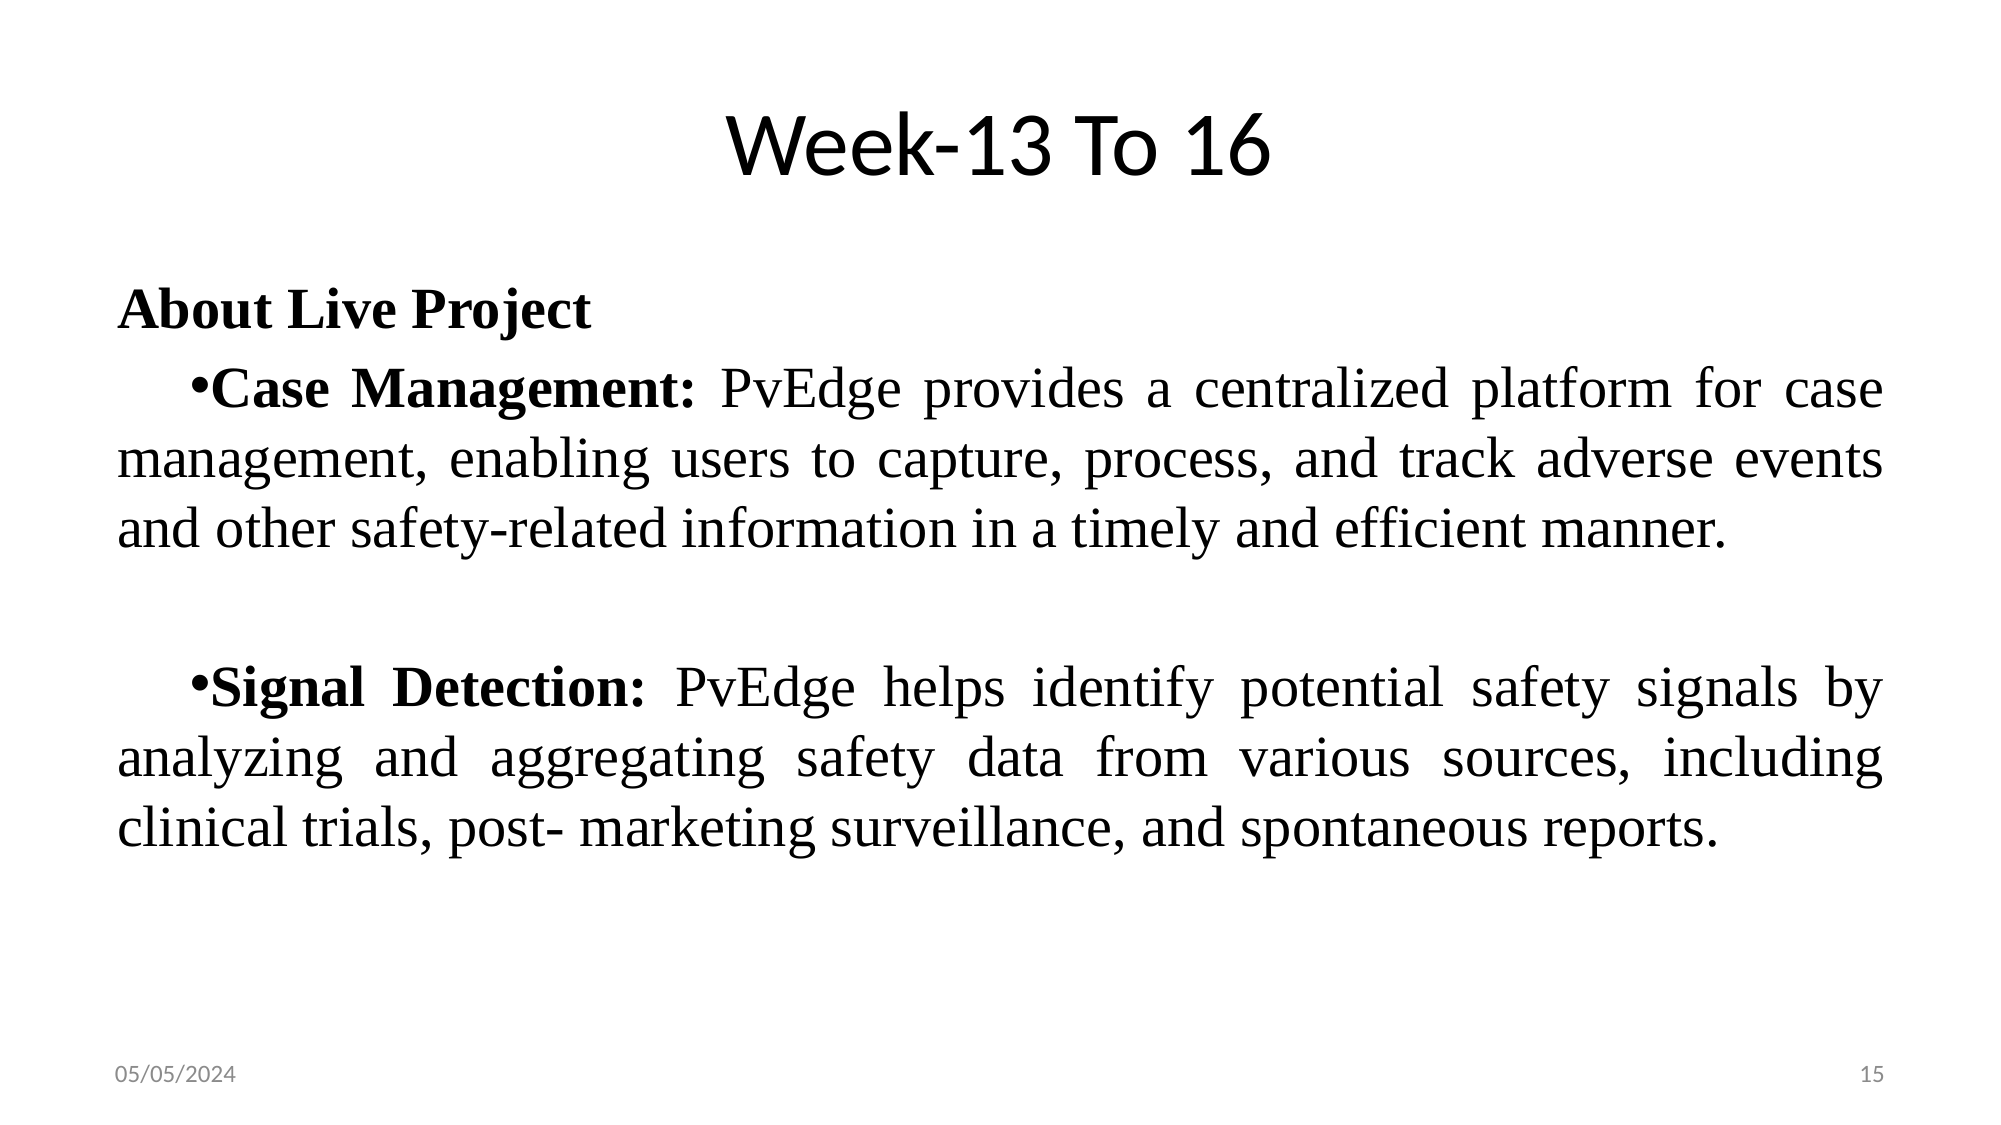

# Week-13 To 16
About Live Project
Case Management: PvEdge provides a centralized platform for case management, enabling users to capture, process, and track adverse events and other safety-related information in a timely and efficient manner.

Signal Detection: PvEdge helps identify potential safety signals by analyzing and aggregating safety data from various sources, including clinical trials, post- marketing surveillance, and spontaneous reports.

05/05/2024
15